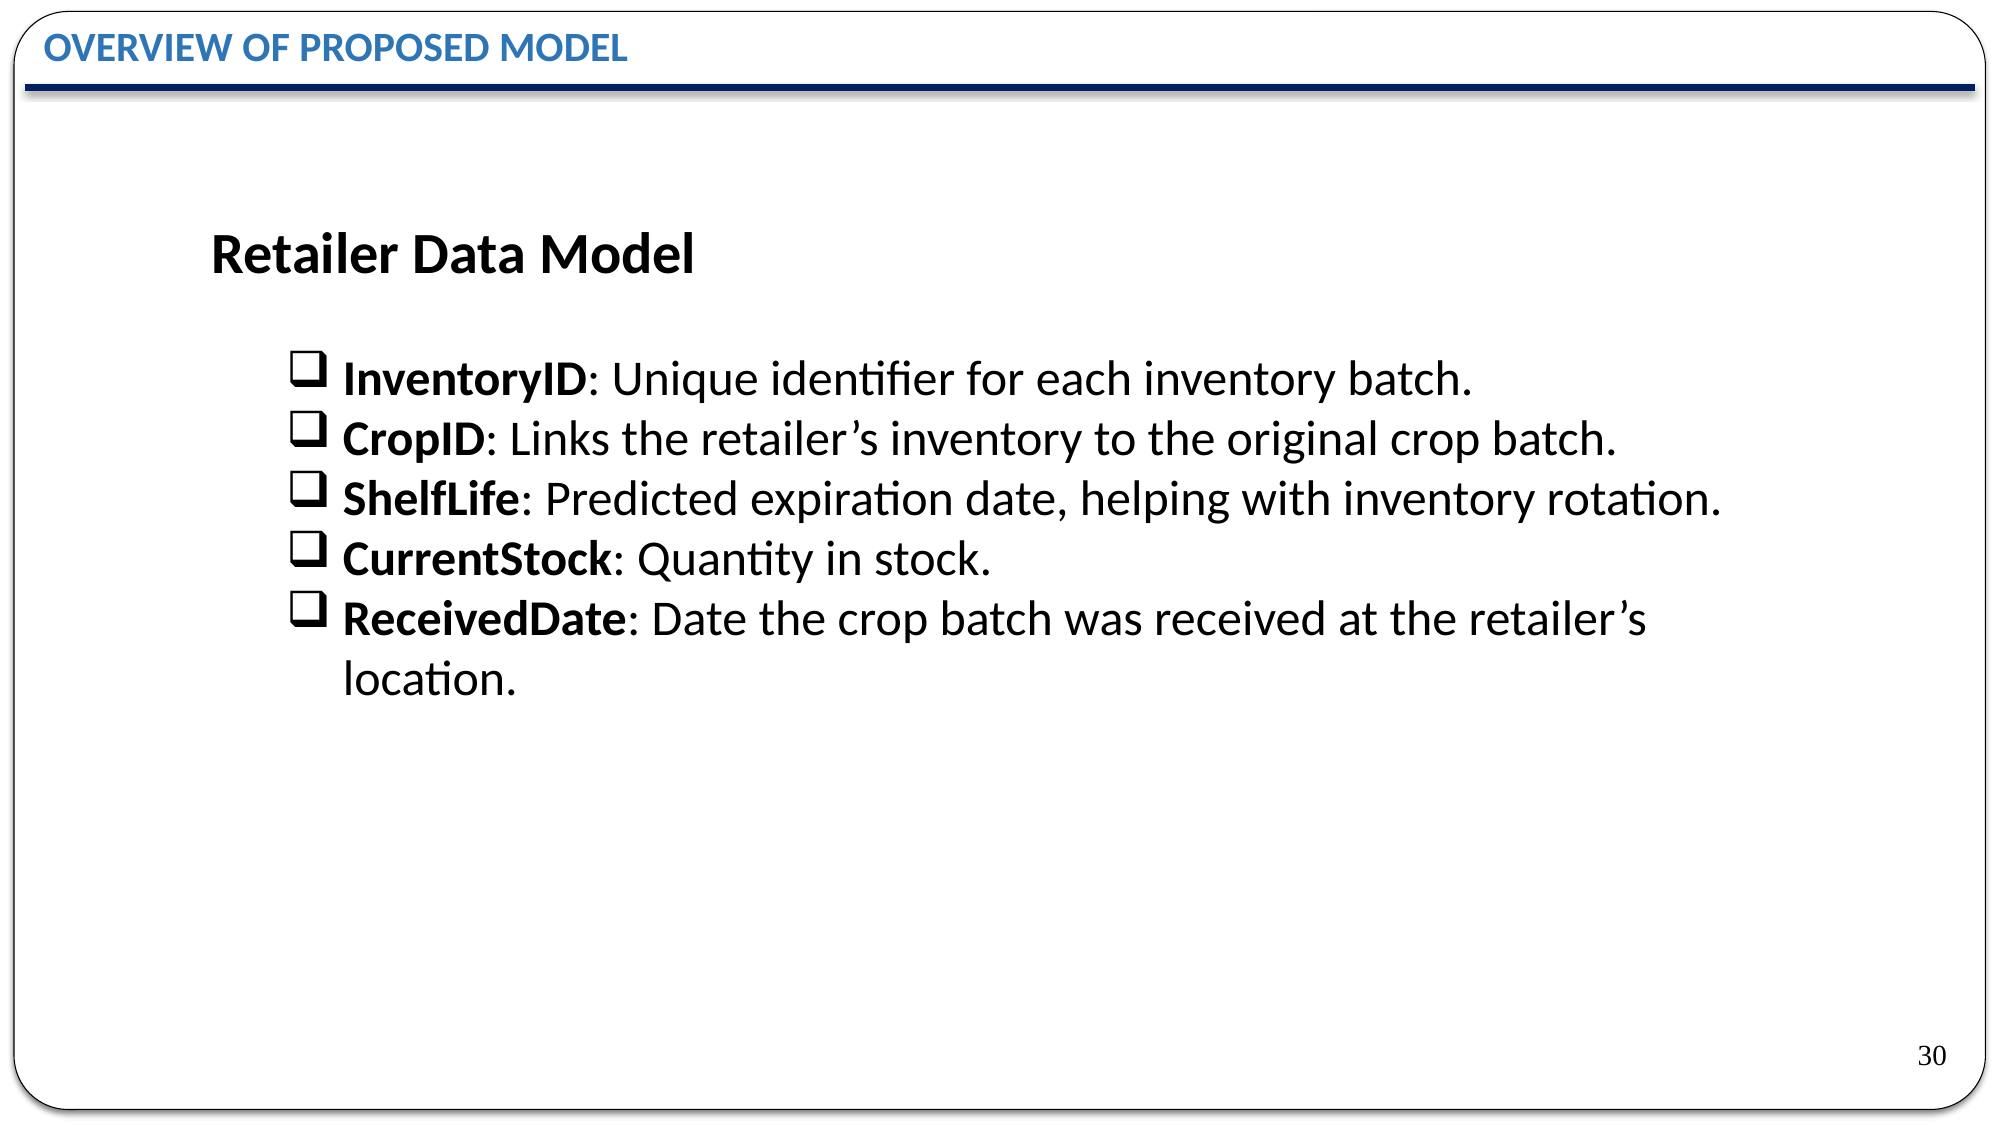

OVERVIEW OF PROPOSED MODEL
Retailer Data Model

InventoryID: Unique identifier for each inventory batch.
CropID: Links the retailer’s inventory to the original crop batch.
ShelfLife: Predicted expiration date, helping with inventory rotation.
CurrentStock: Quantity in stock.
ReceivedDate: Date the crop batch was received at the retailer’s location.
30